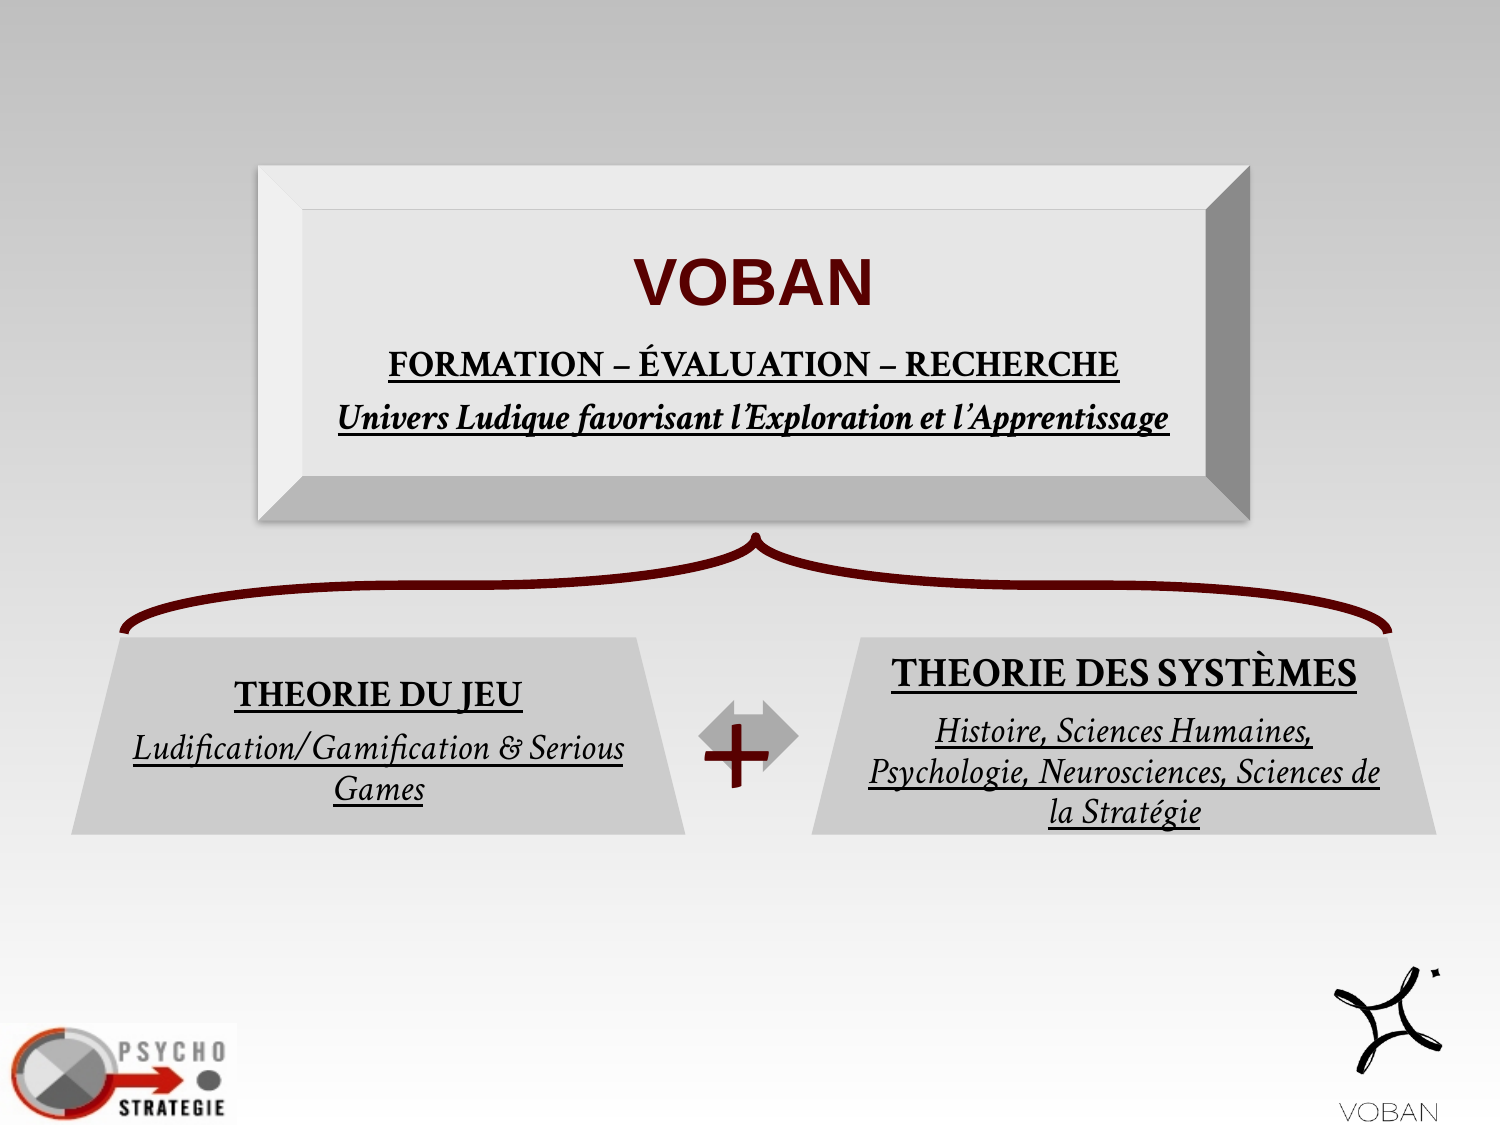

THEORIE DES SYSTÈMES
Histoire, Sciences Humaines, Psychologie, Neurosciences, Sciences de la Stratégie

VOBAN
FORMATION – ÉVALUATION – RECHERCHE
Univers Ludique favorisant l’Exploration et l’Apprentissage

THEORIE DU JEU
Ludification/Gamification & Serious Games

+